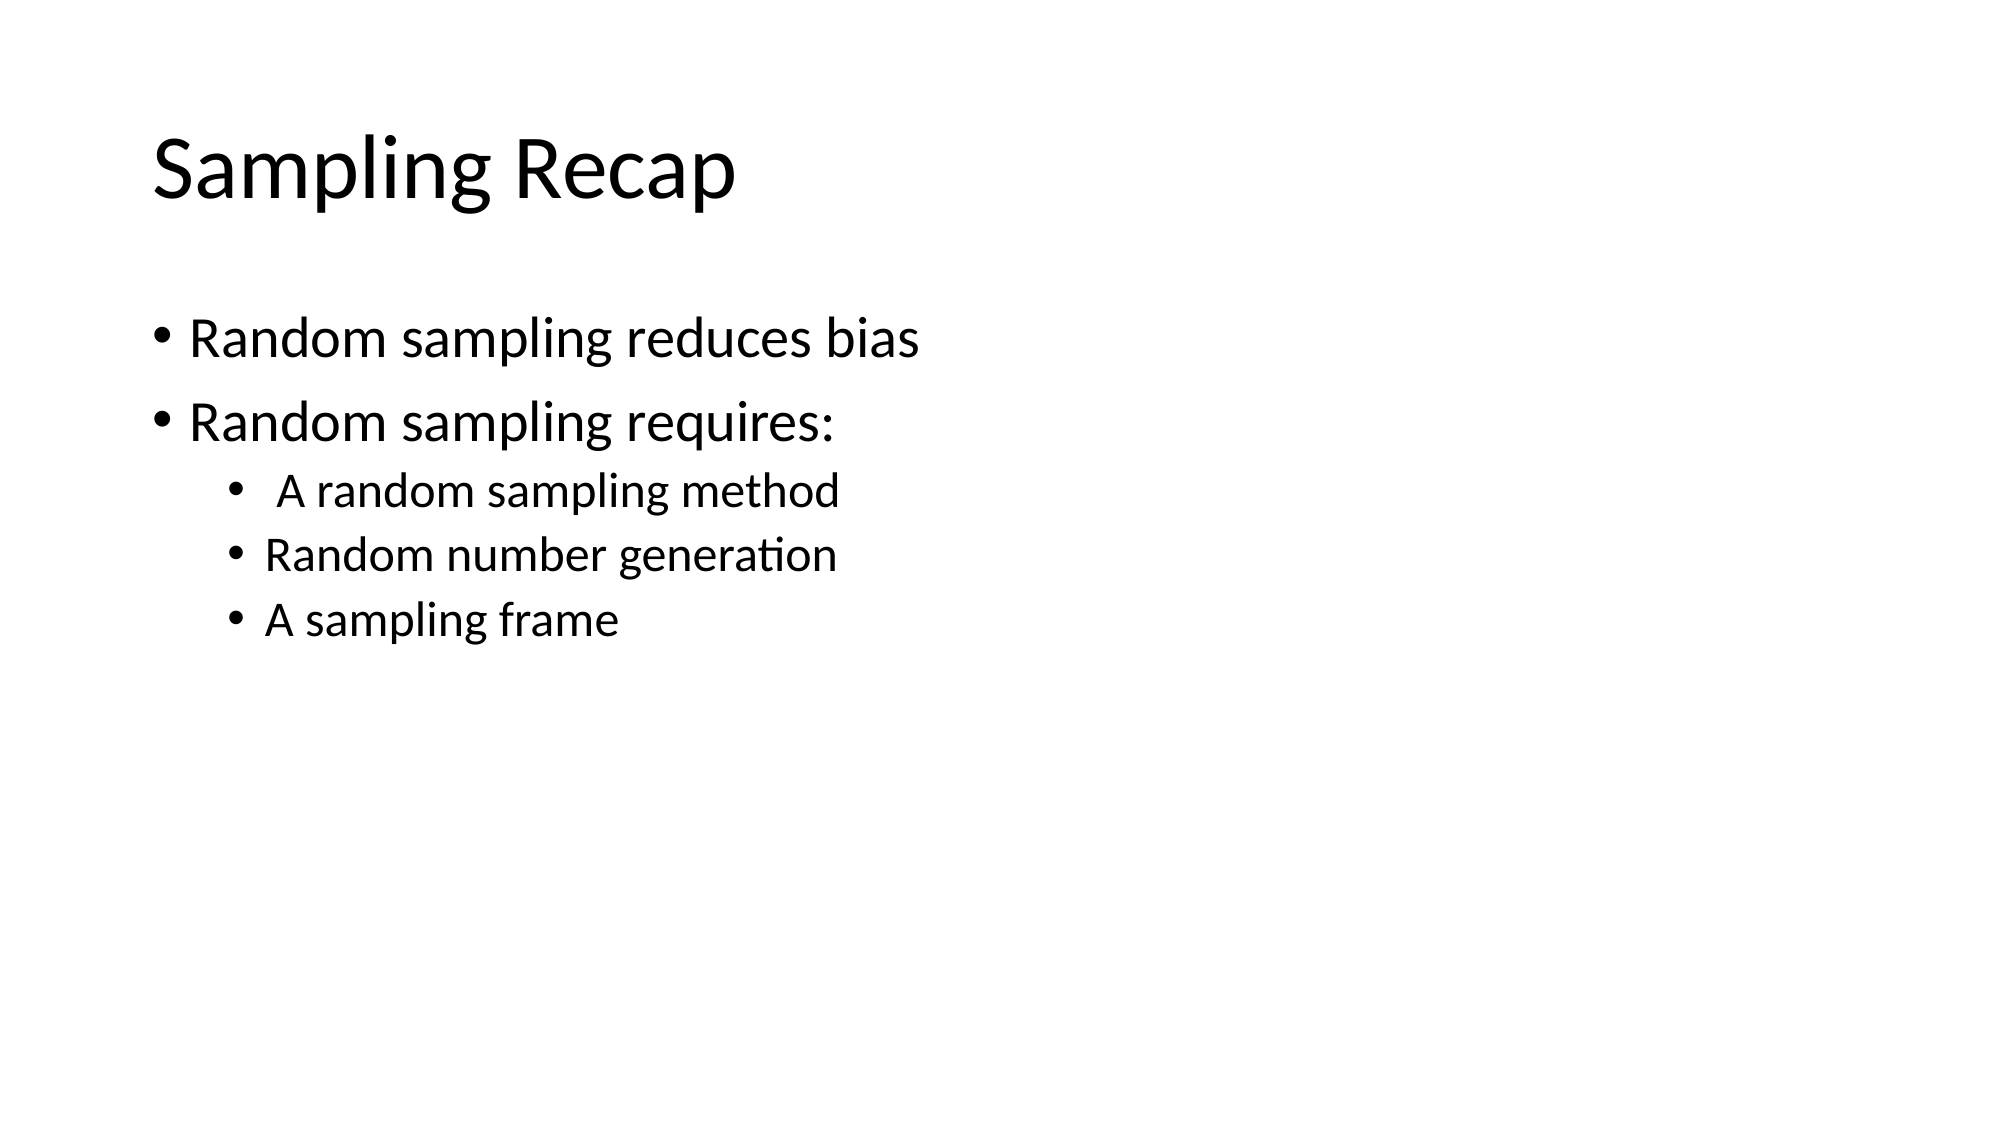

# Sampling Recap
Random sampling reduces bias
Random sampling requires:
 A random sampling method
Random number generation
A sampling frame